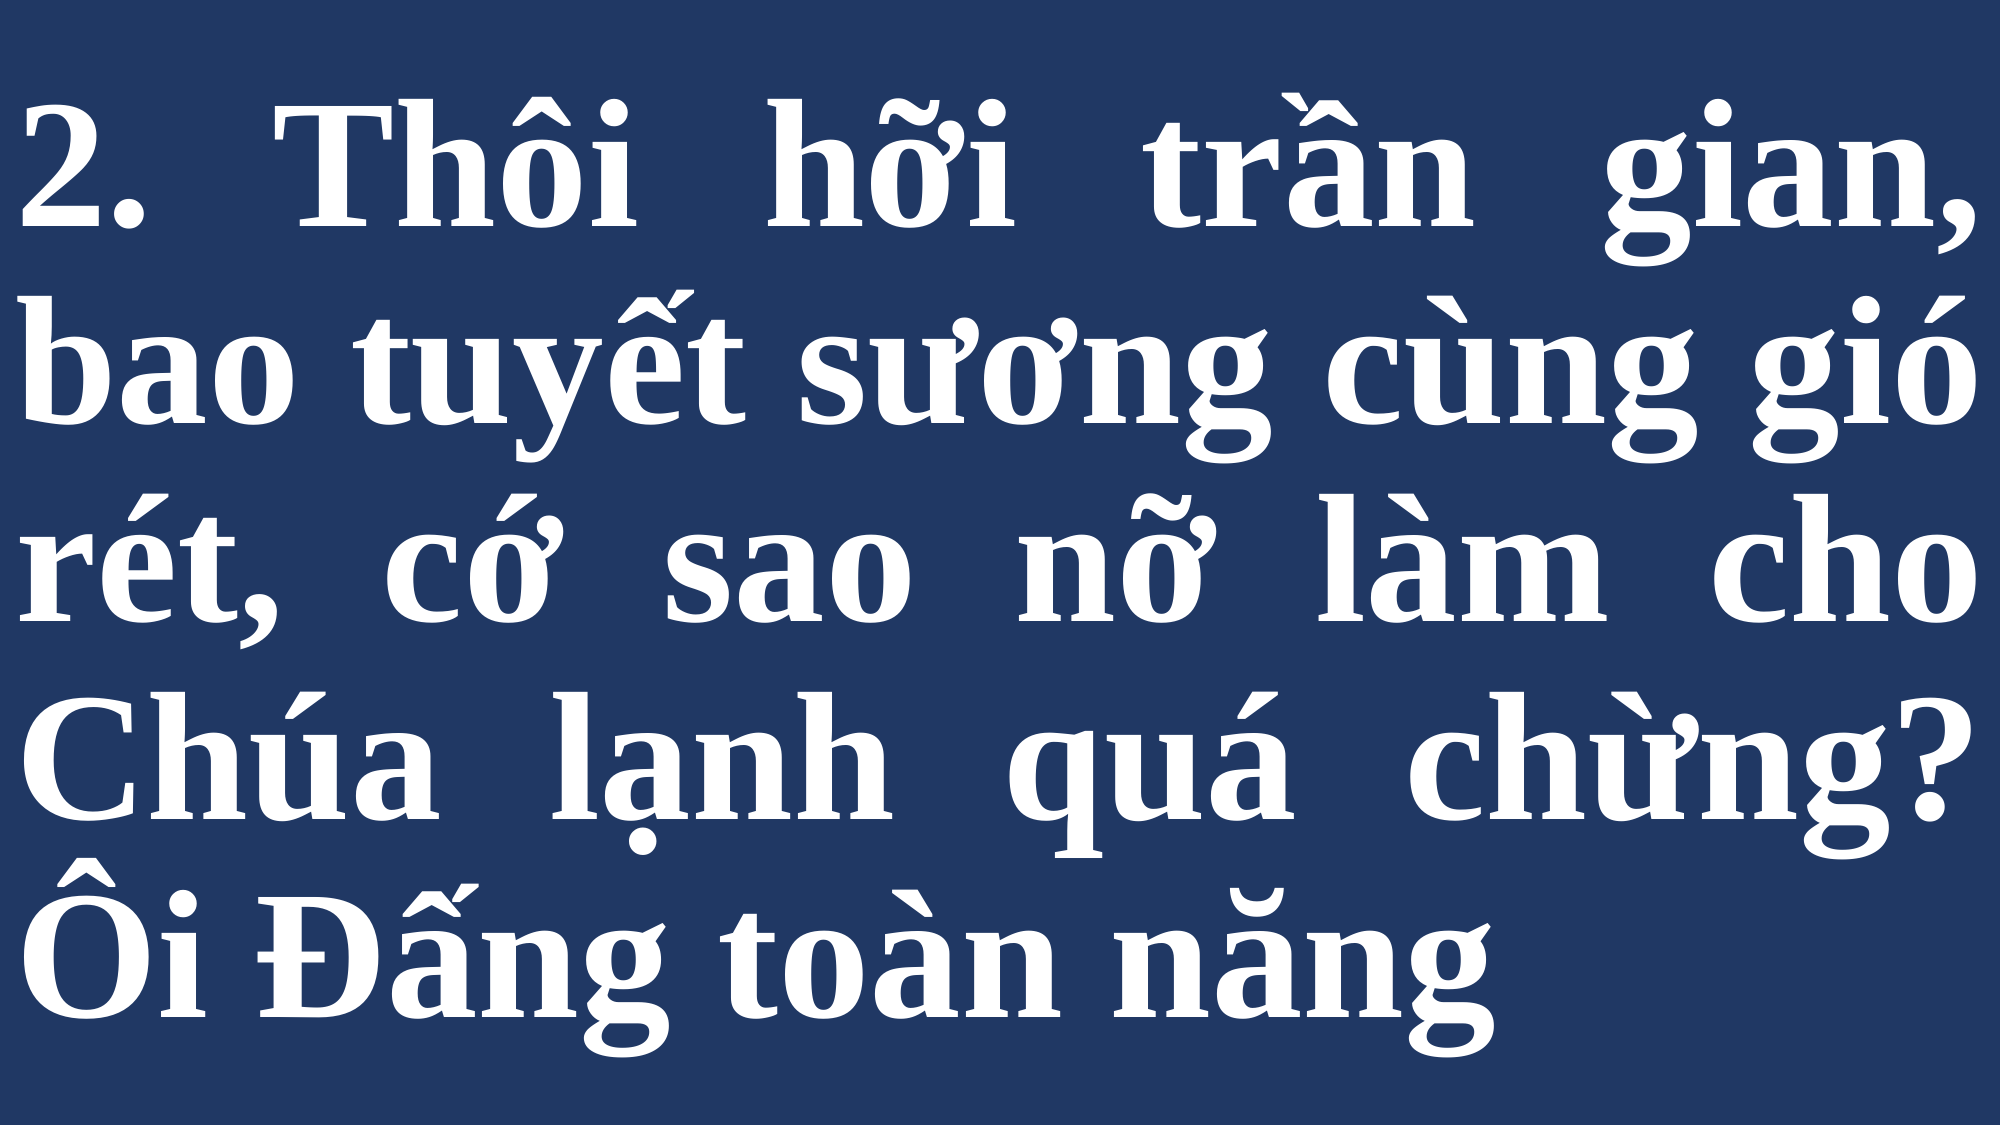

# 2. Thôi hỡi trần gian, bao tuyết sương cùng gió rét, cớ sao nỡ làm cho Chúa lạnh quá chừng? Ôi Ðấng toàn năng